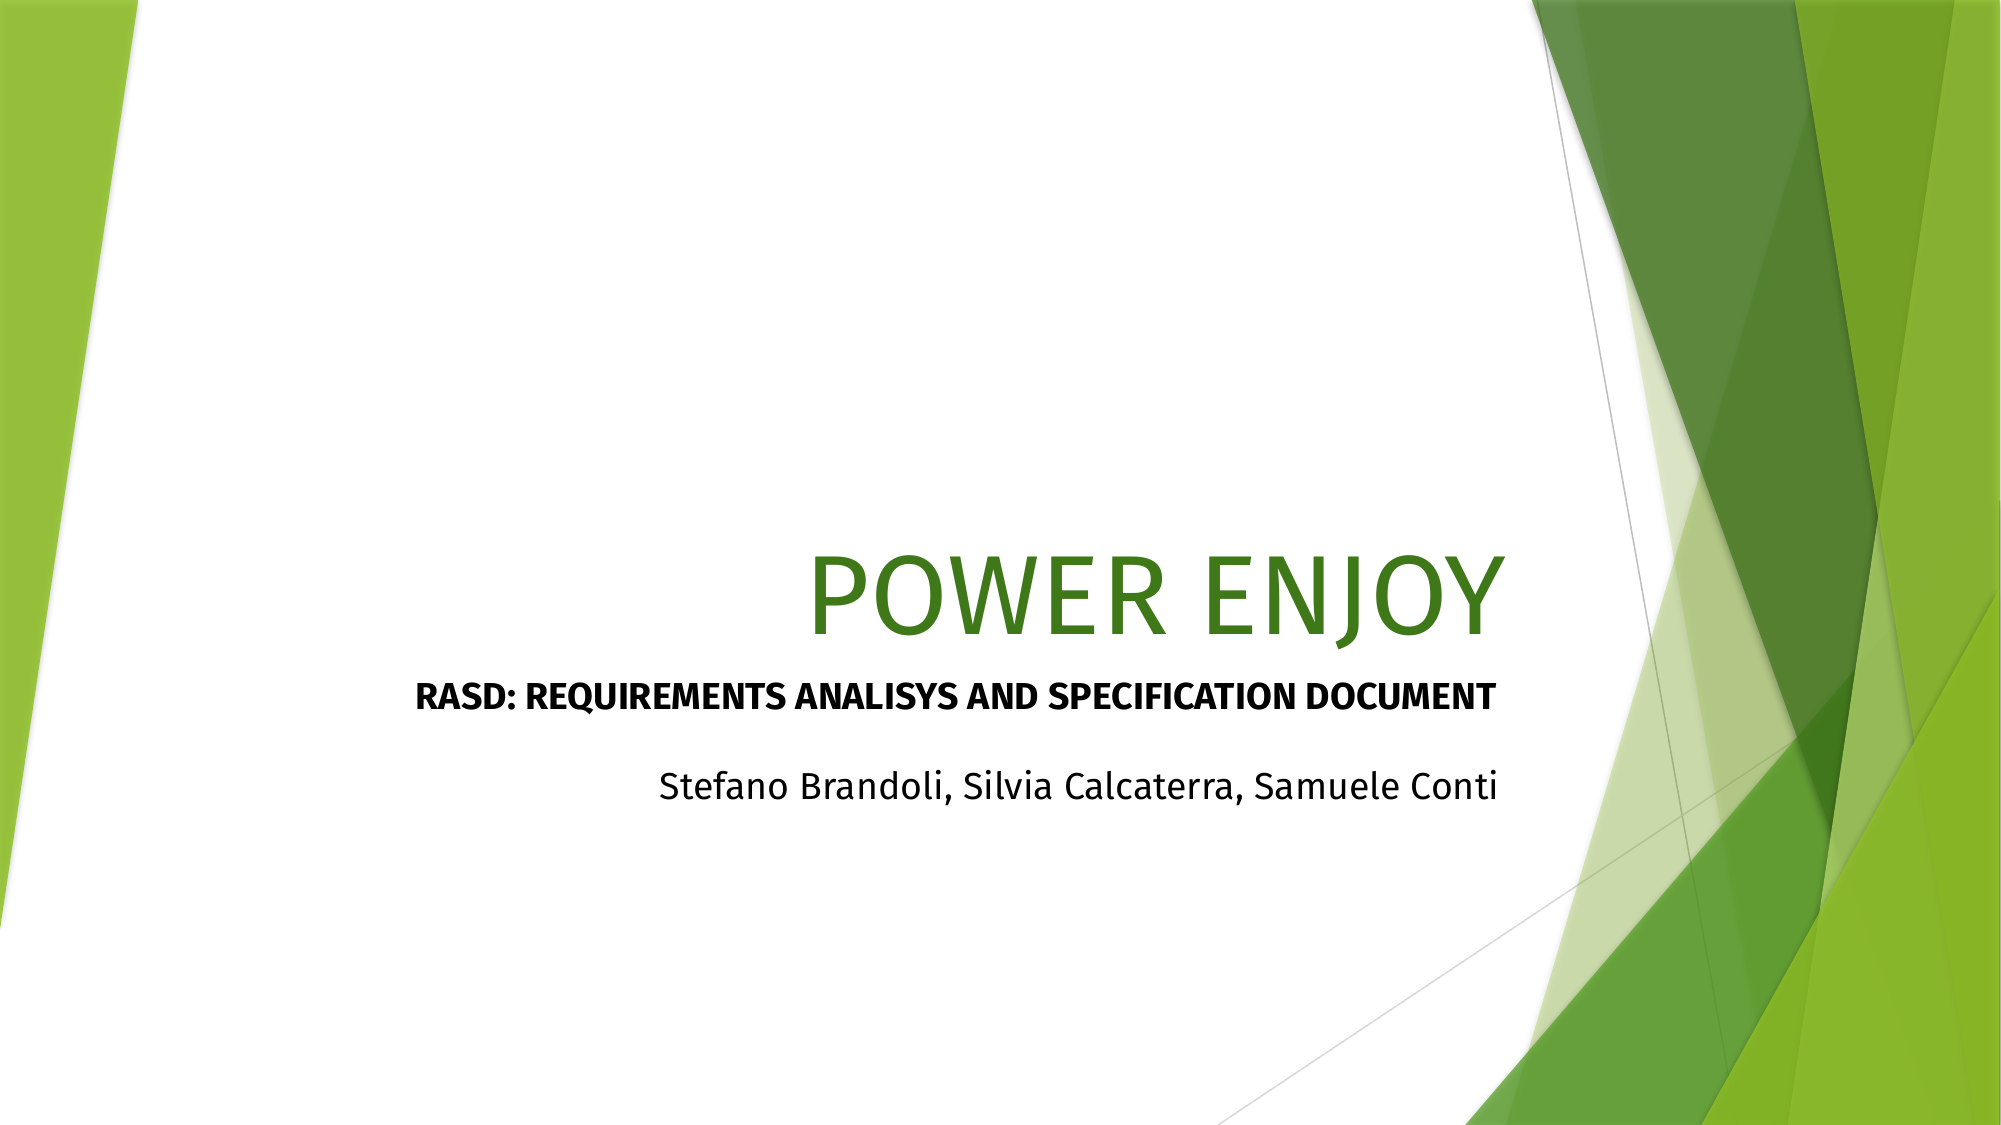

# POWER ENJOY
RASD: REQUIREMENTS ANALISYS AND SPECIFICATION DOCUMENT
Stefano Brandoli, Silvia Calcaterra, Samuele Conti